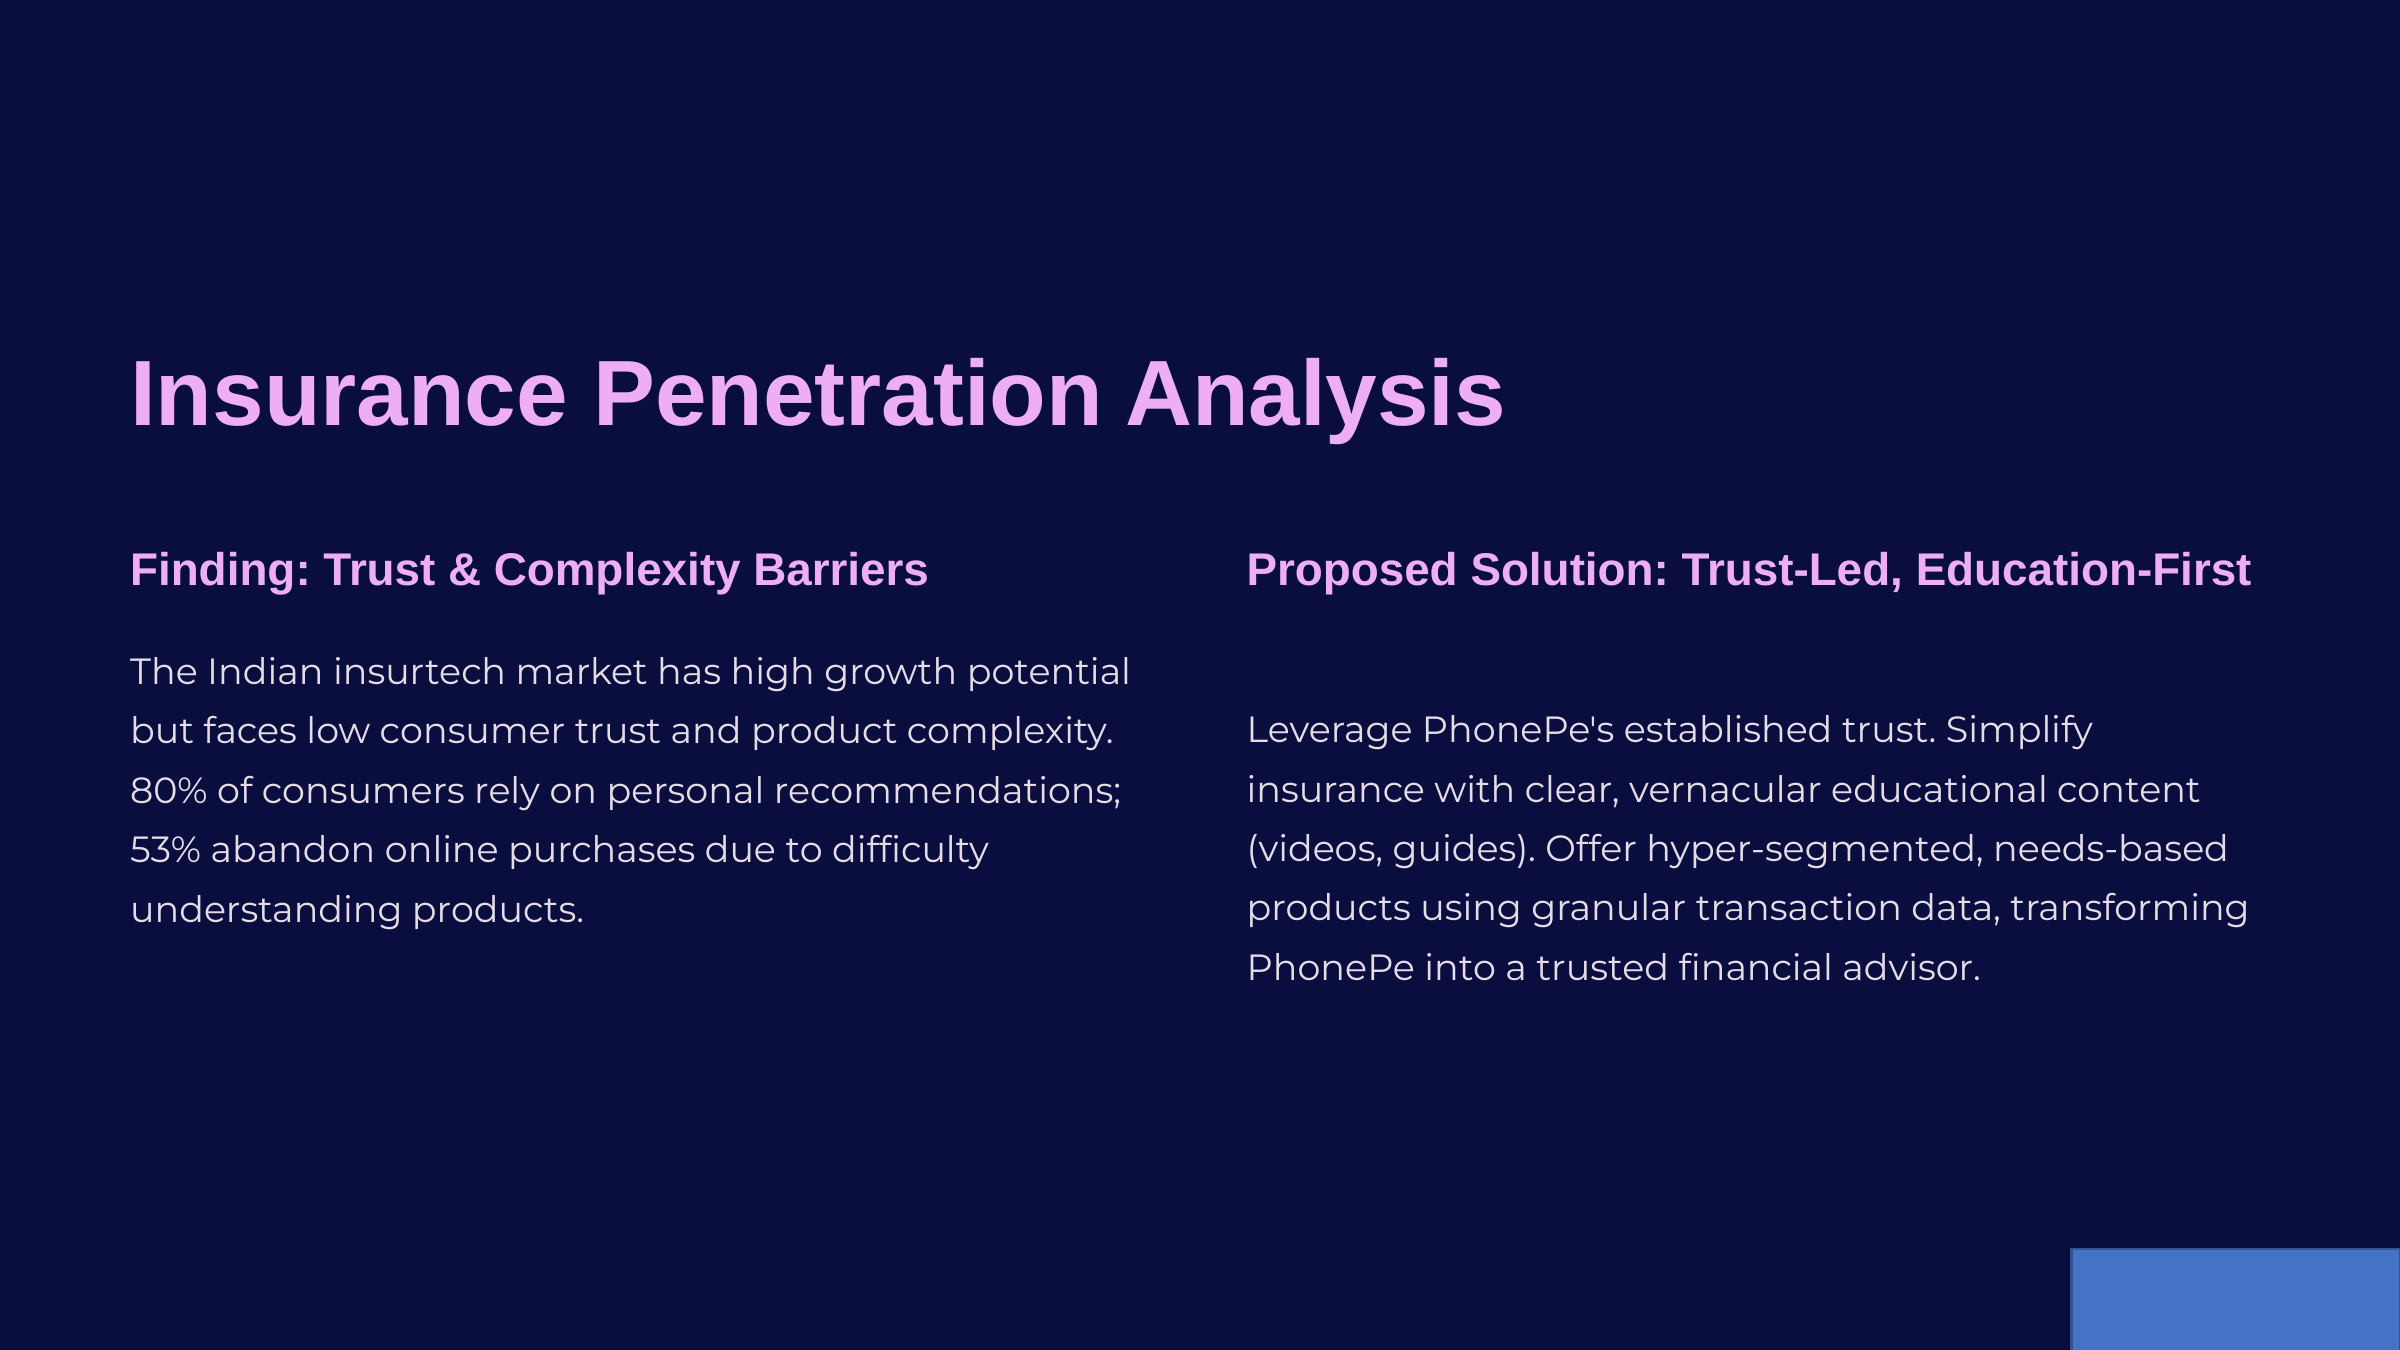

Insurance Penetration Analysis
Finding: Trust & Complexity Barriers
Proposed Solution: Trust-Led, Education-First
The Indian insurtech market has high growth potential but faces low consumer trust and product complexity. 80% of consumers rely on personal recommendations; 53% abandon online purchases due to difficulty understanding products.
Leverage PhonePe's established trust. Simplify insurance with clear, vernacular educational content (videos, guides). Offer hyper-segmented, needs-based products using granular transaction data, transforming PhonePe into a trusted financial advisor.